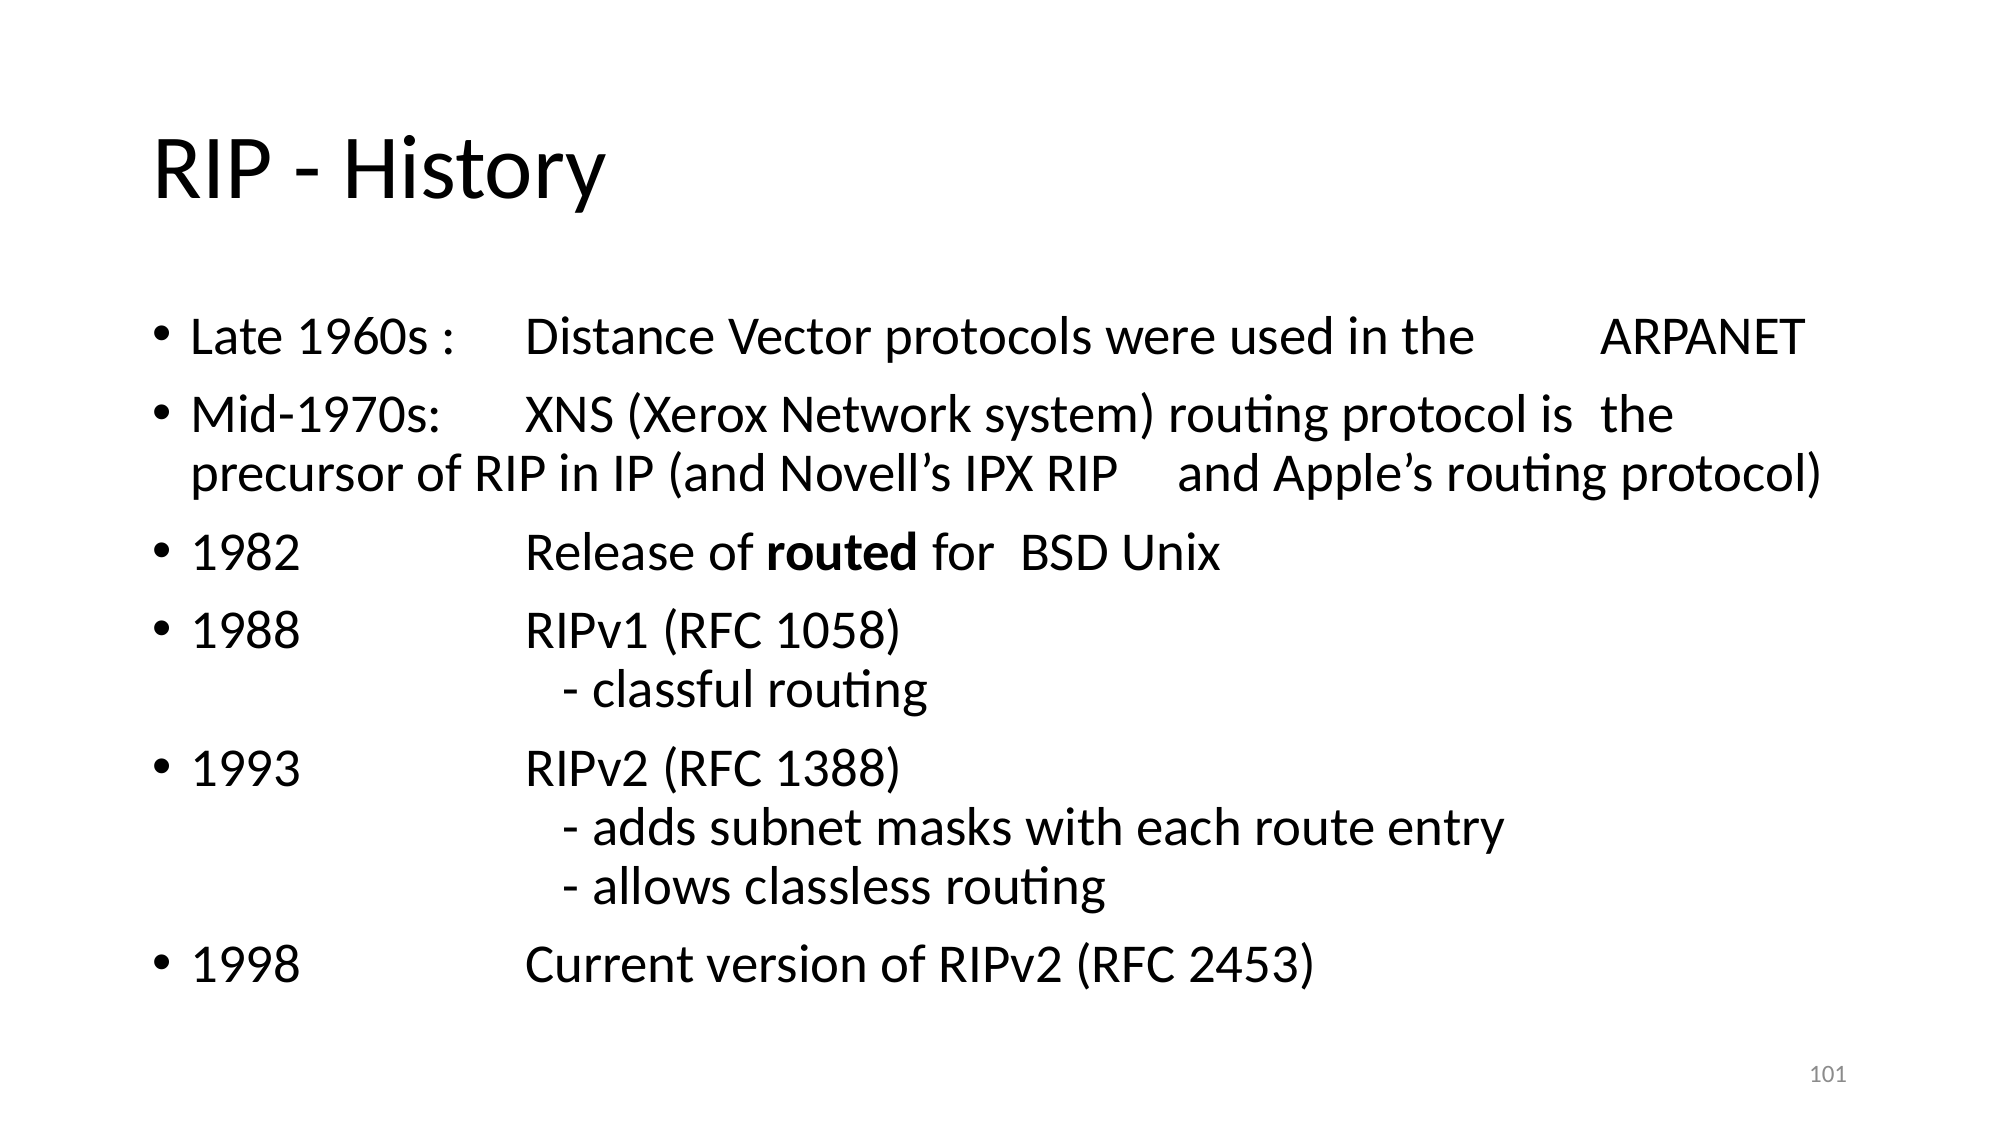

# RIP - History
Late 1960s : 	Distance Vector protocols were used in the 		ARPANET
Mid-1970s: 	XNS (Xerox Network system) routing protocol is 	the precursor of RIP in IP (and Novell’s IPX RIP 	and Apple’s routing protocol)
1982	Release of routed for  BSD Unix
1988	RIPv1 (RFC 1058)
	   - classful routing
1993	RIPv2 (RFC 1388)
	   - adds subnet masks with each route entry
	   - allows classless routing
1998	Current version of RIPv2 (RFC 2453)
101